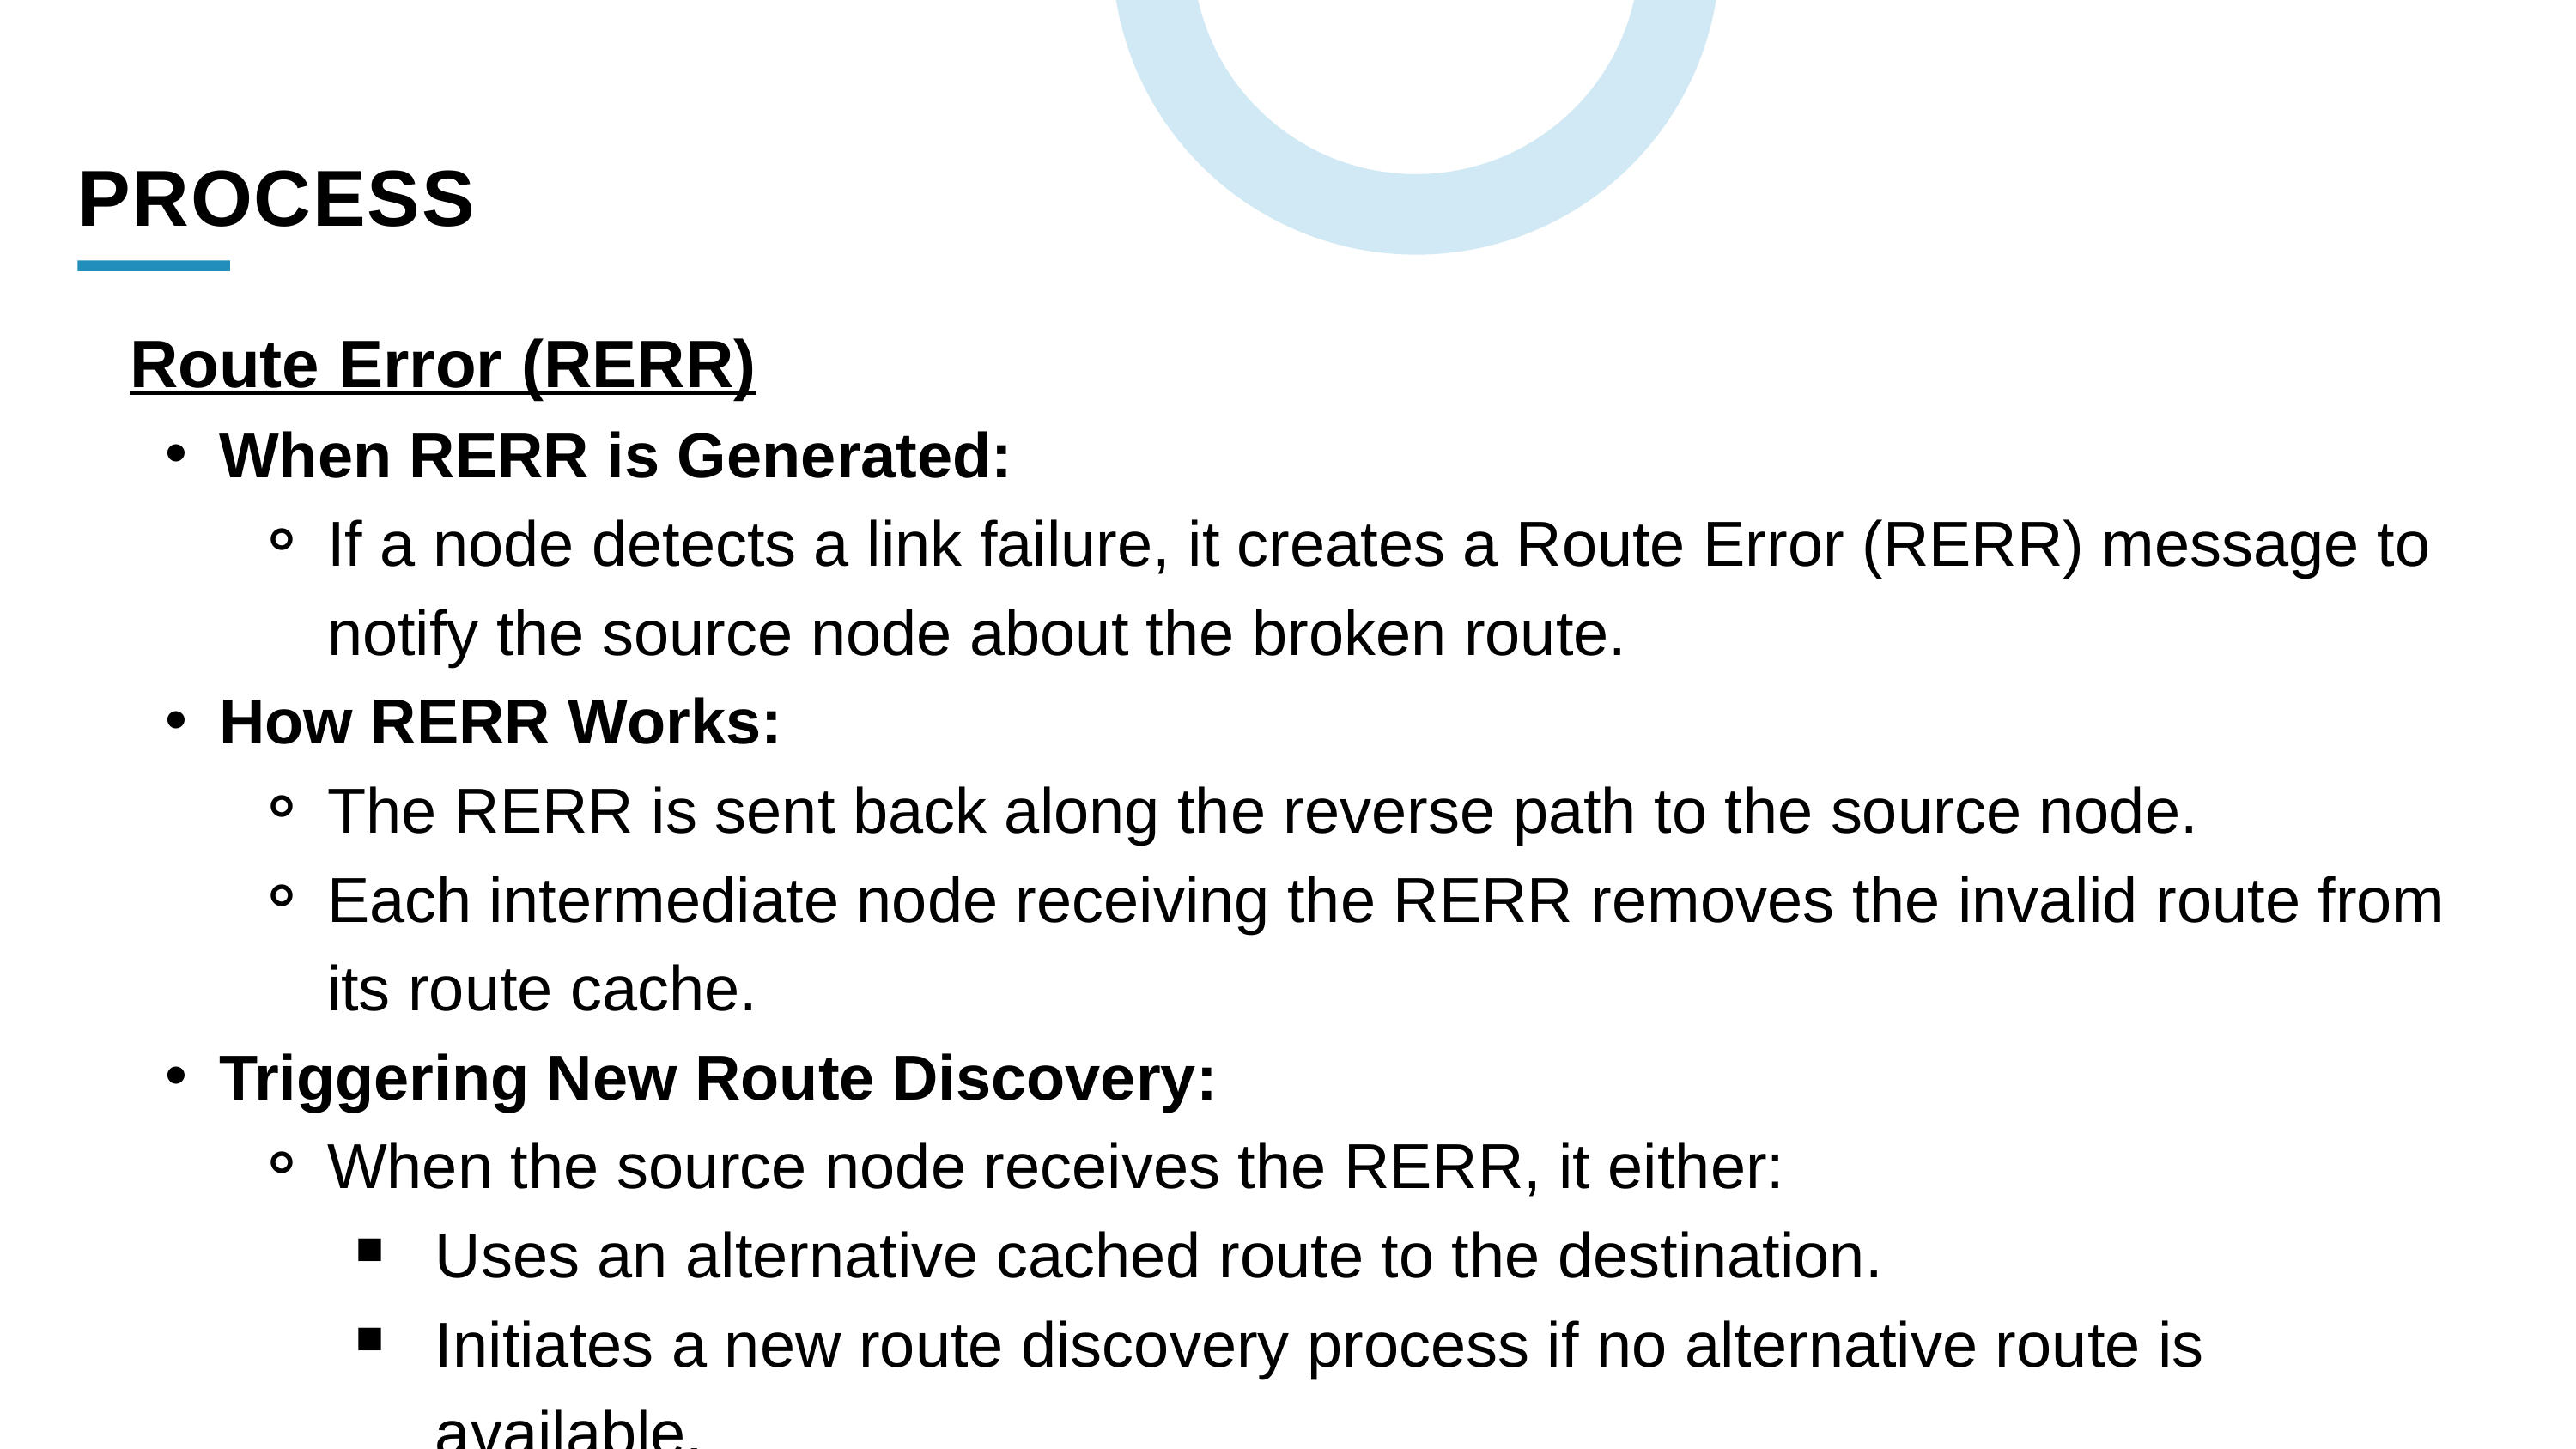

PROCESS

 Route Error (RERR)
When RERR is Generated:
If a node detects a link failure, it creates a Route Error (RERR) message to notify the source node about the broken route.
How RERR Works:
The RERR is sent back along the reverse path to the source node.
Each intermediate node receiving the RERR removes the invalid route from its route cache.
Triggering New Route Discovery:
When the source node receives the RERR, it either:
Uses an alternative cached route to the destination.
Initiates a new route discovery process if no alternative route is available.